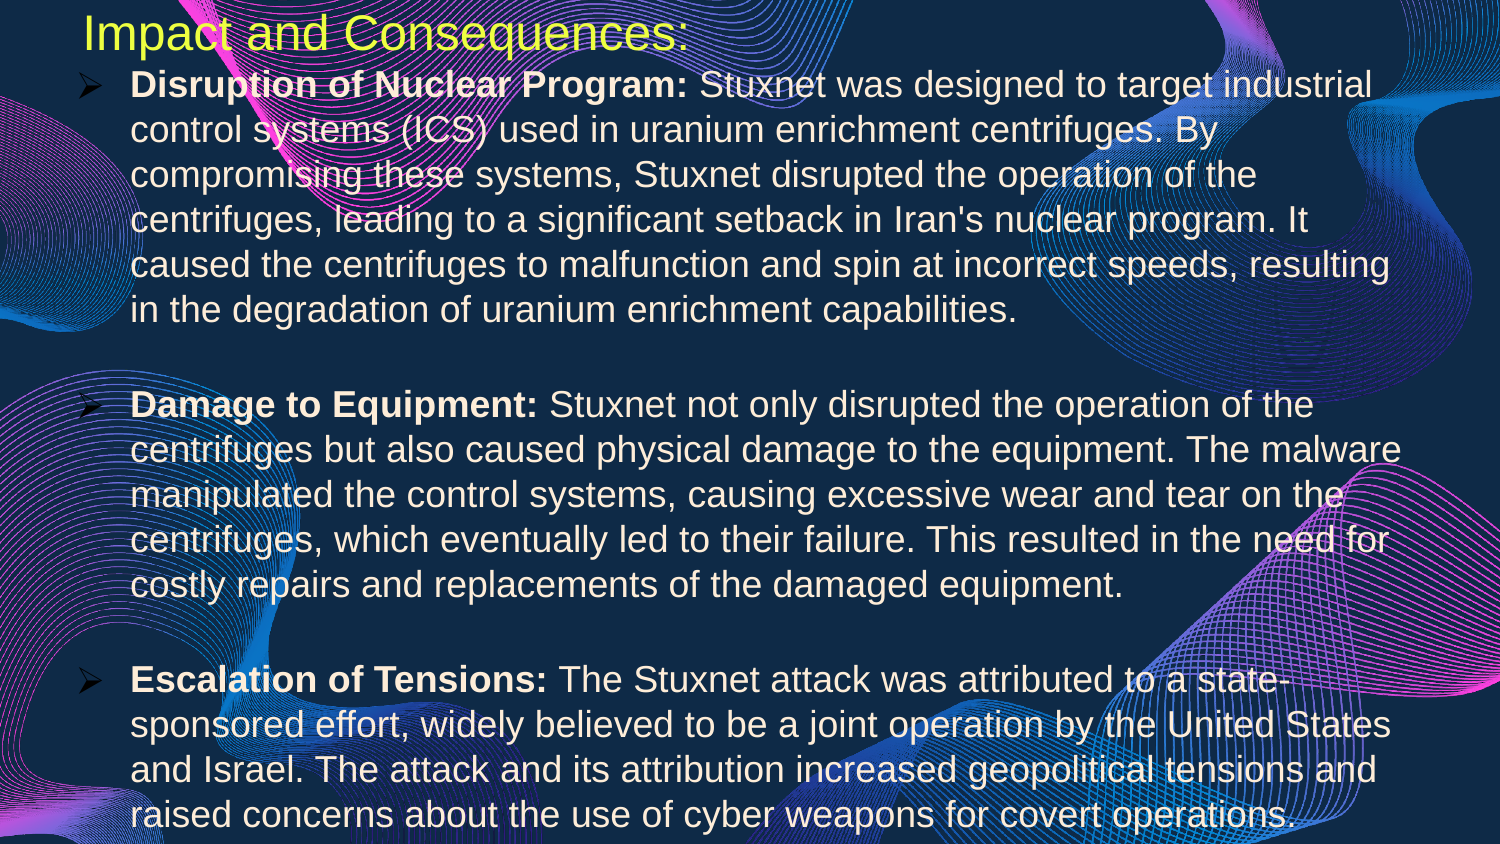

Impact and Consequences:
Disruption of Nuclear Program: Stuxnet was designed to target industrial control systems (ICS) used in uranium enrichment centrifuges. By compromising these systems, Stuxnet disrupted the operation of the centrifuges, leading to a significant setback in Iran's nuclear program. It caused the centrifuges to malfunction and spin at incorrect speeds, resulting in the degradation of uranium enrichment capabilities.

Damage to Equipment: Stuxnet not only disrupted the operation of the centrifuges but also caused physical damage to the equipment. The malware manipulated the control systems, causing excessive wear and tear on the centrifuges, which eventually led to their failure. This resulted in the need for costly repairs and replacements of the damaged equipment.

Escalation of Tensions: The Stuxnet attack was attributed to a state-sponsored effort, widely believed to be a joint operation by the United States and Israel. The attack and its attribution increased geopolitical tensions and raised concerns about the use of cyber weapons for covert operations.